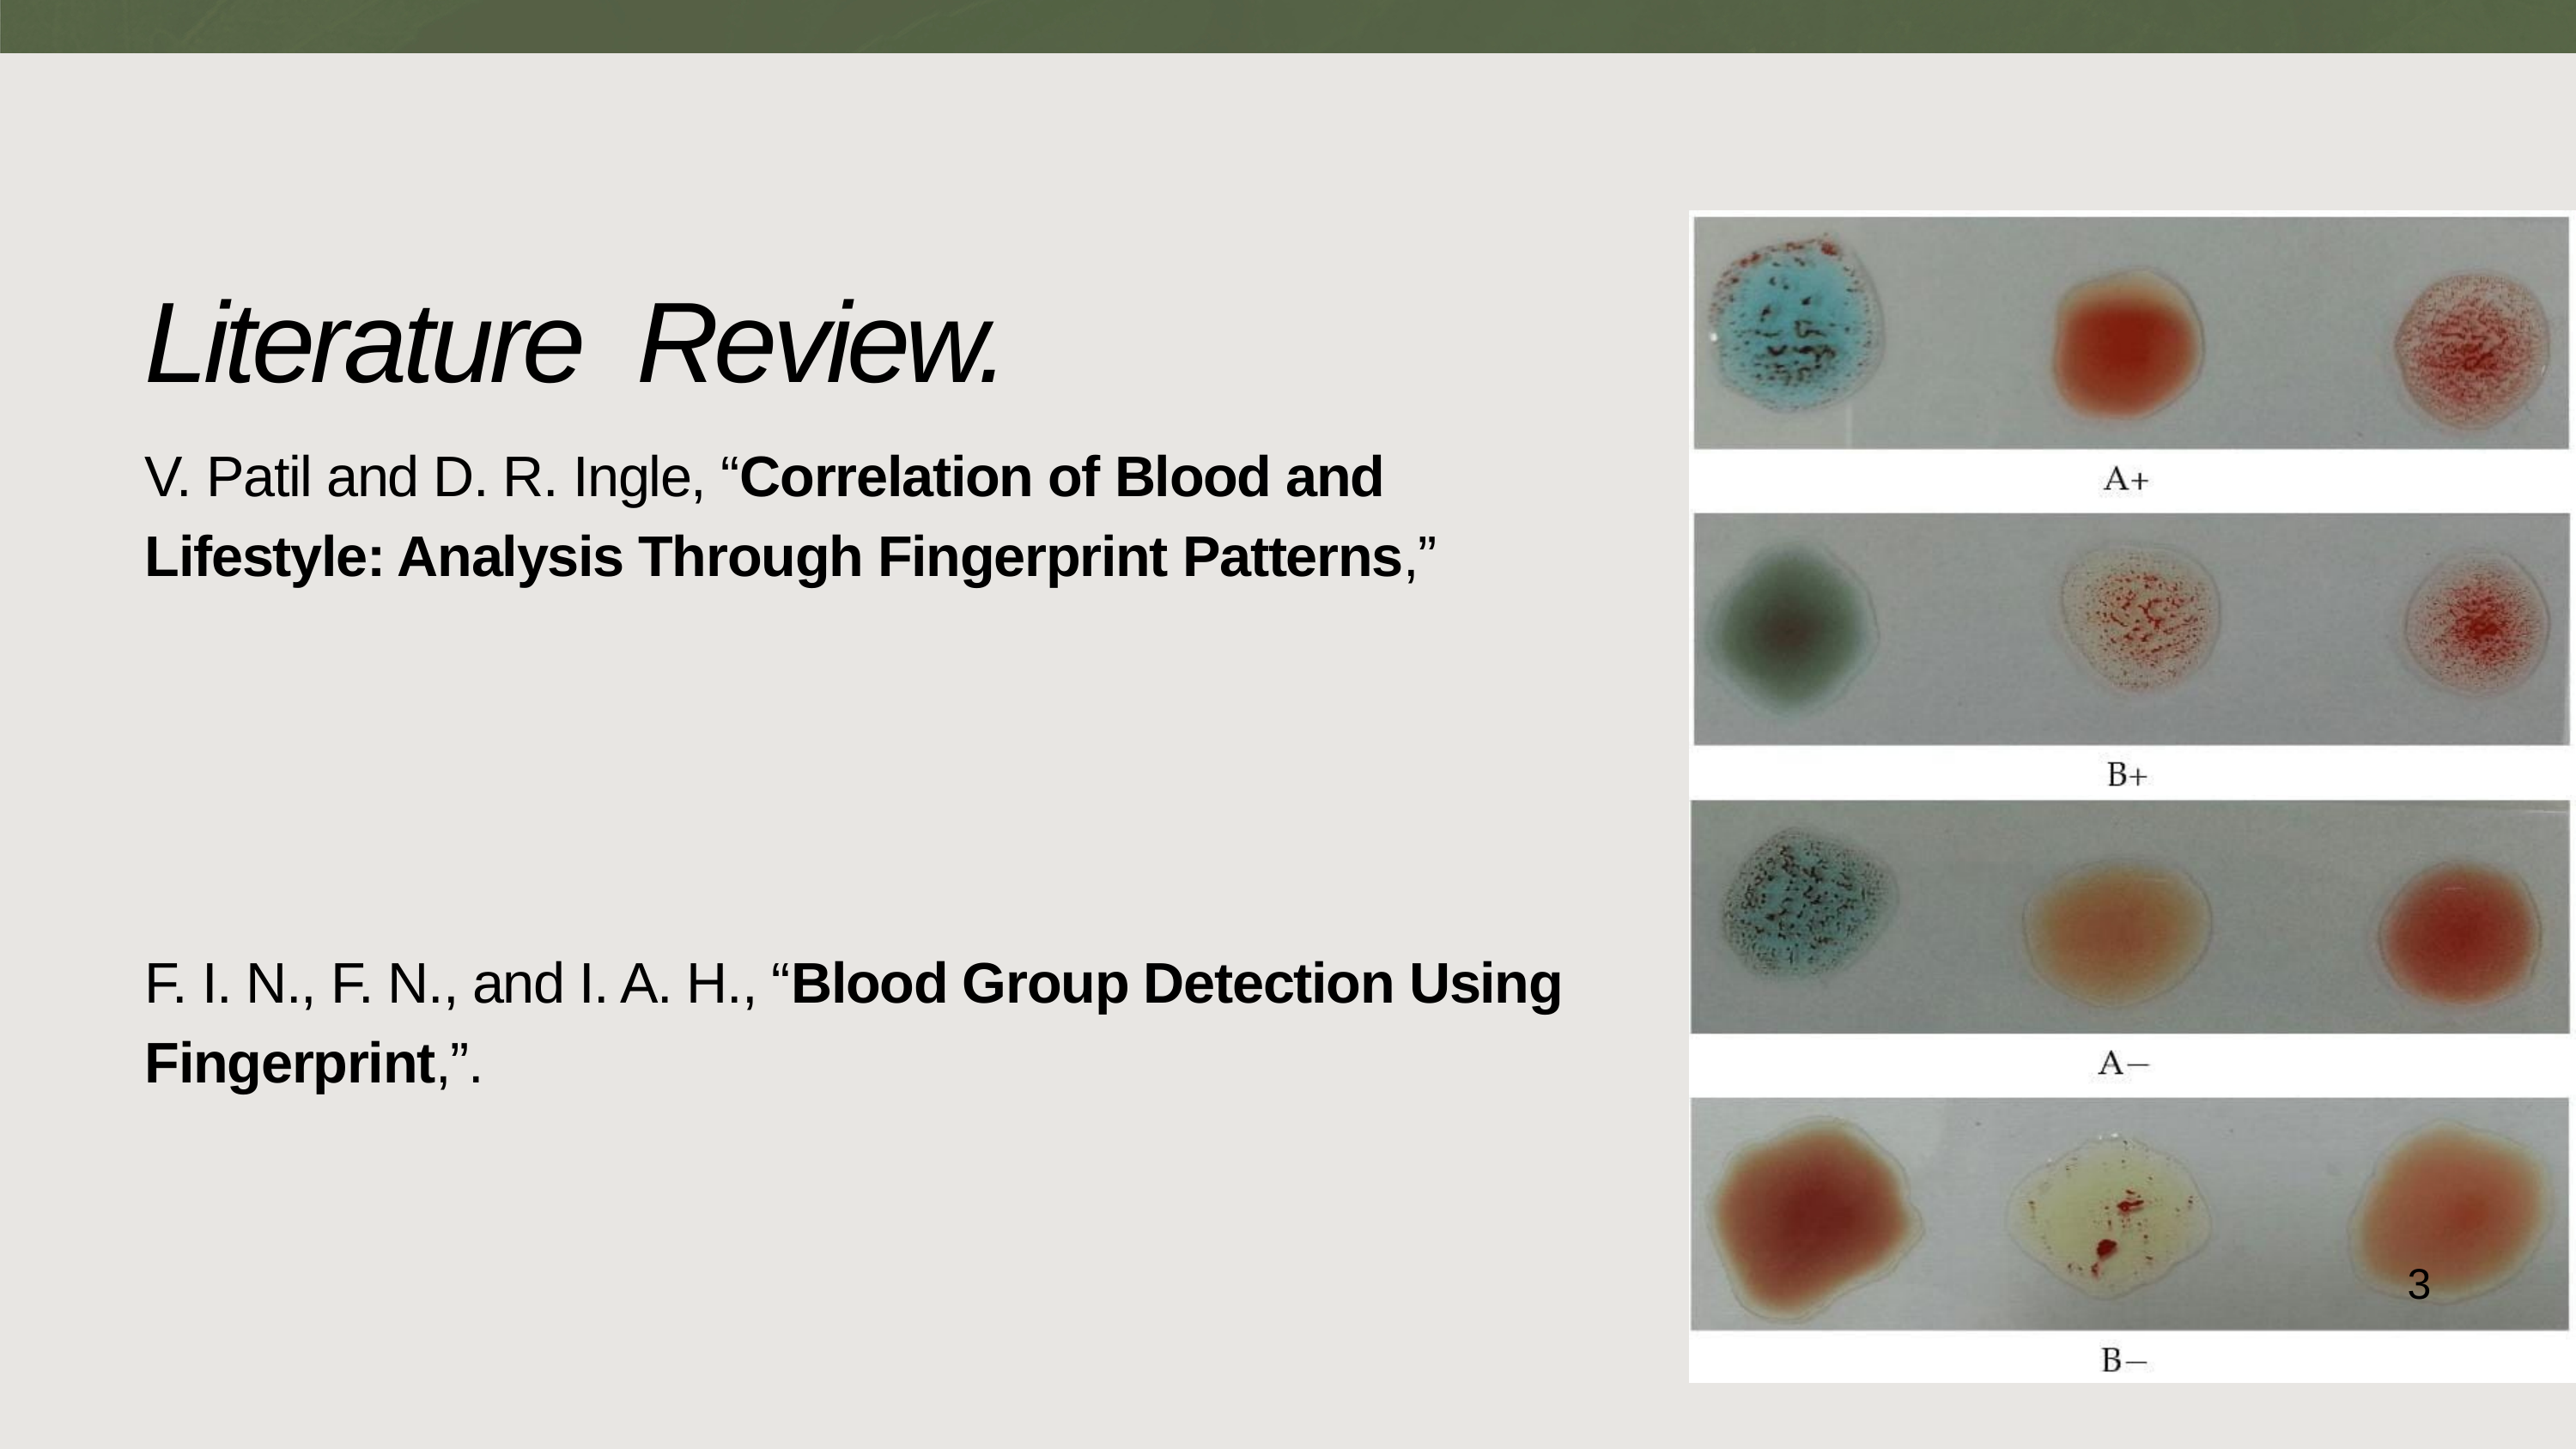

Literature  Review.
V. Patil and D. R. Ingle, “Correlation of Blood and Lifestyle: Analysis Through Fingerprint Patterns,”

F. I. N., F. N., and I. A. H., “Blood Group Detection Using Fingerprint,”.
3